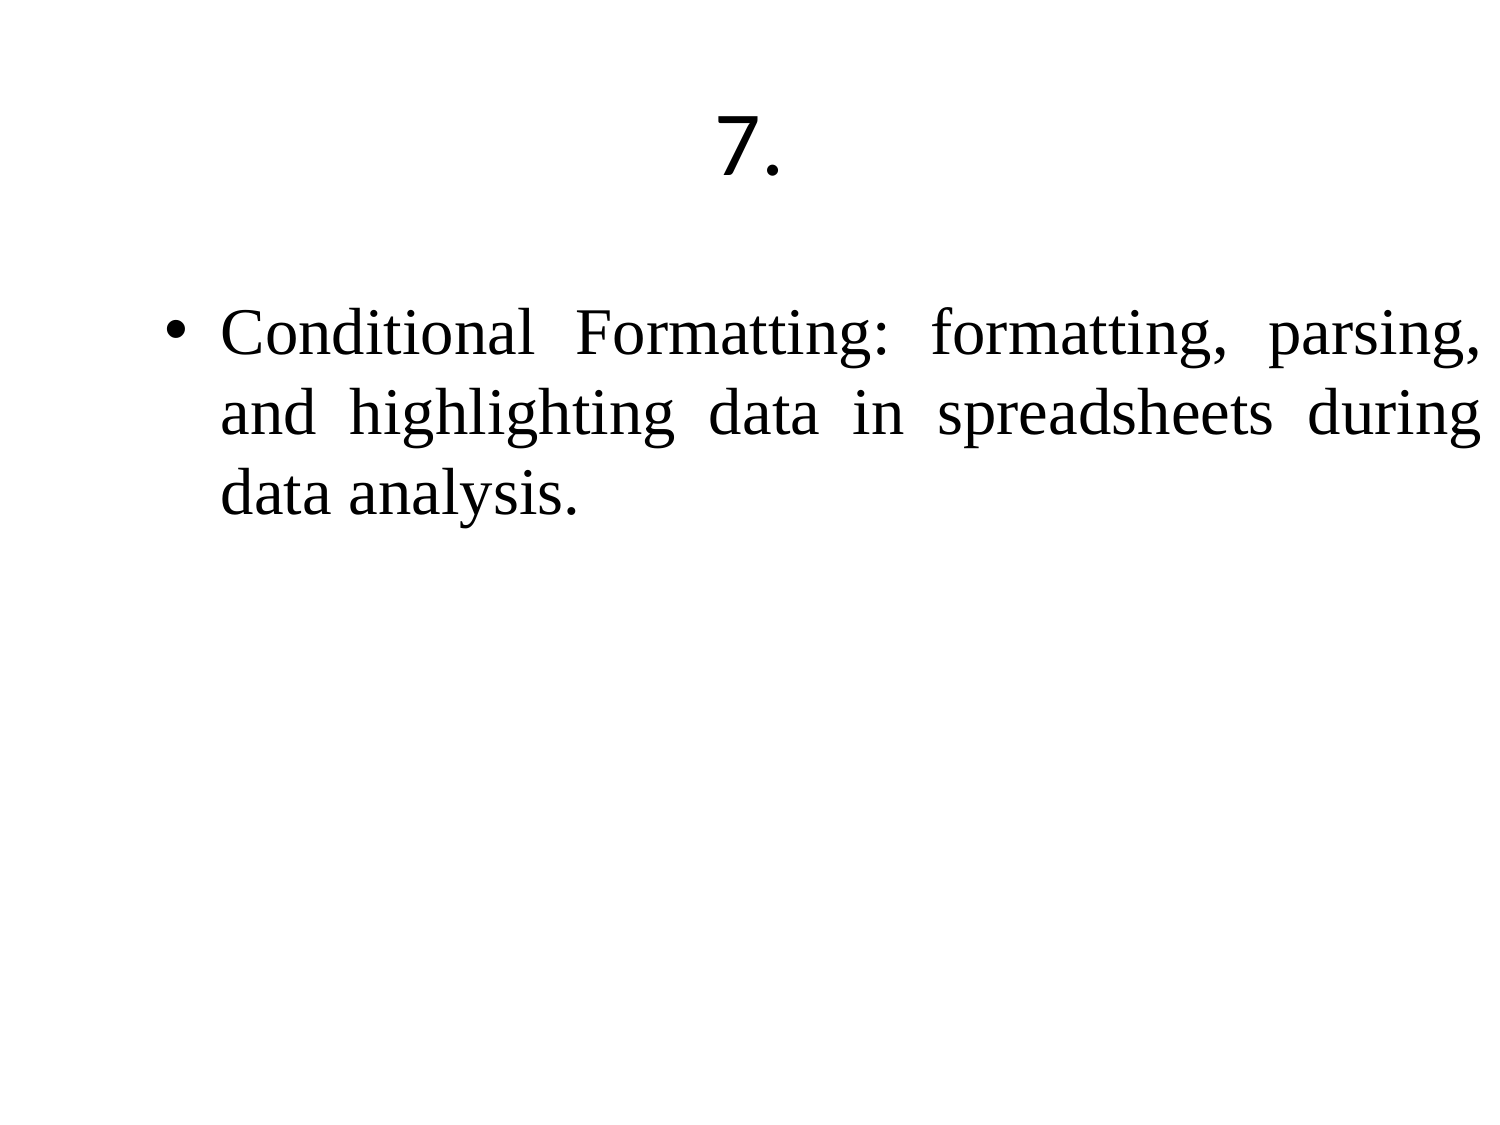

# 7.
Conditional Formatting: formatting, parsing, and highlighting data in spreadsheets during data analysis.